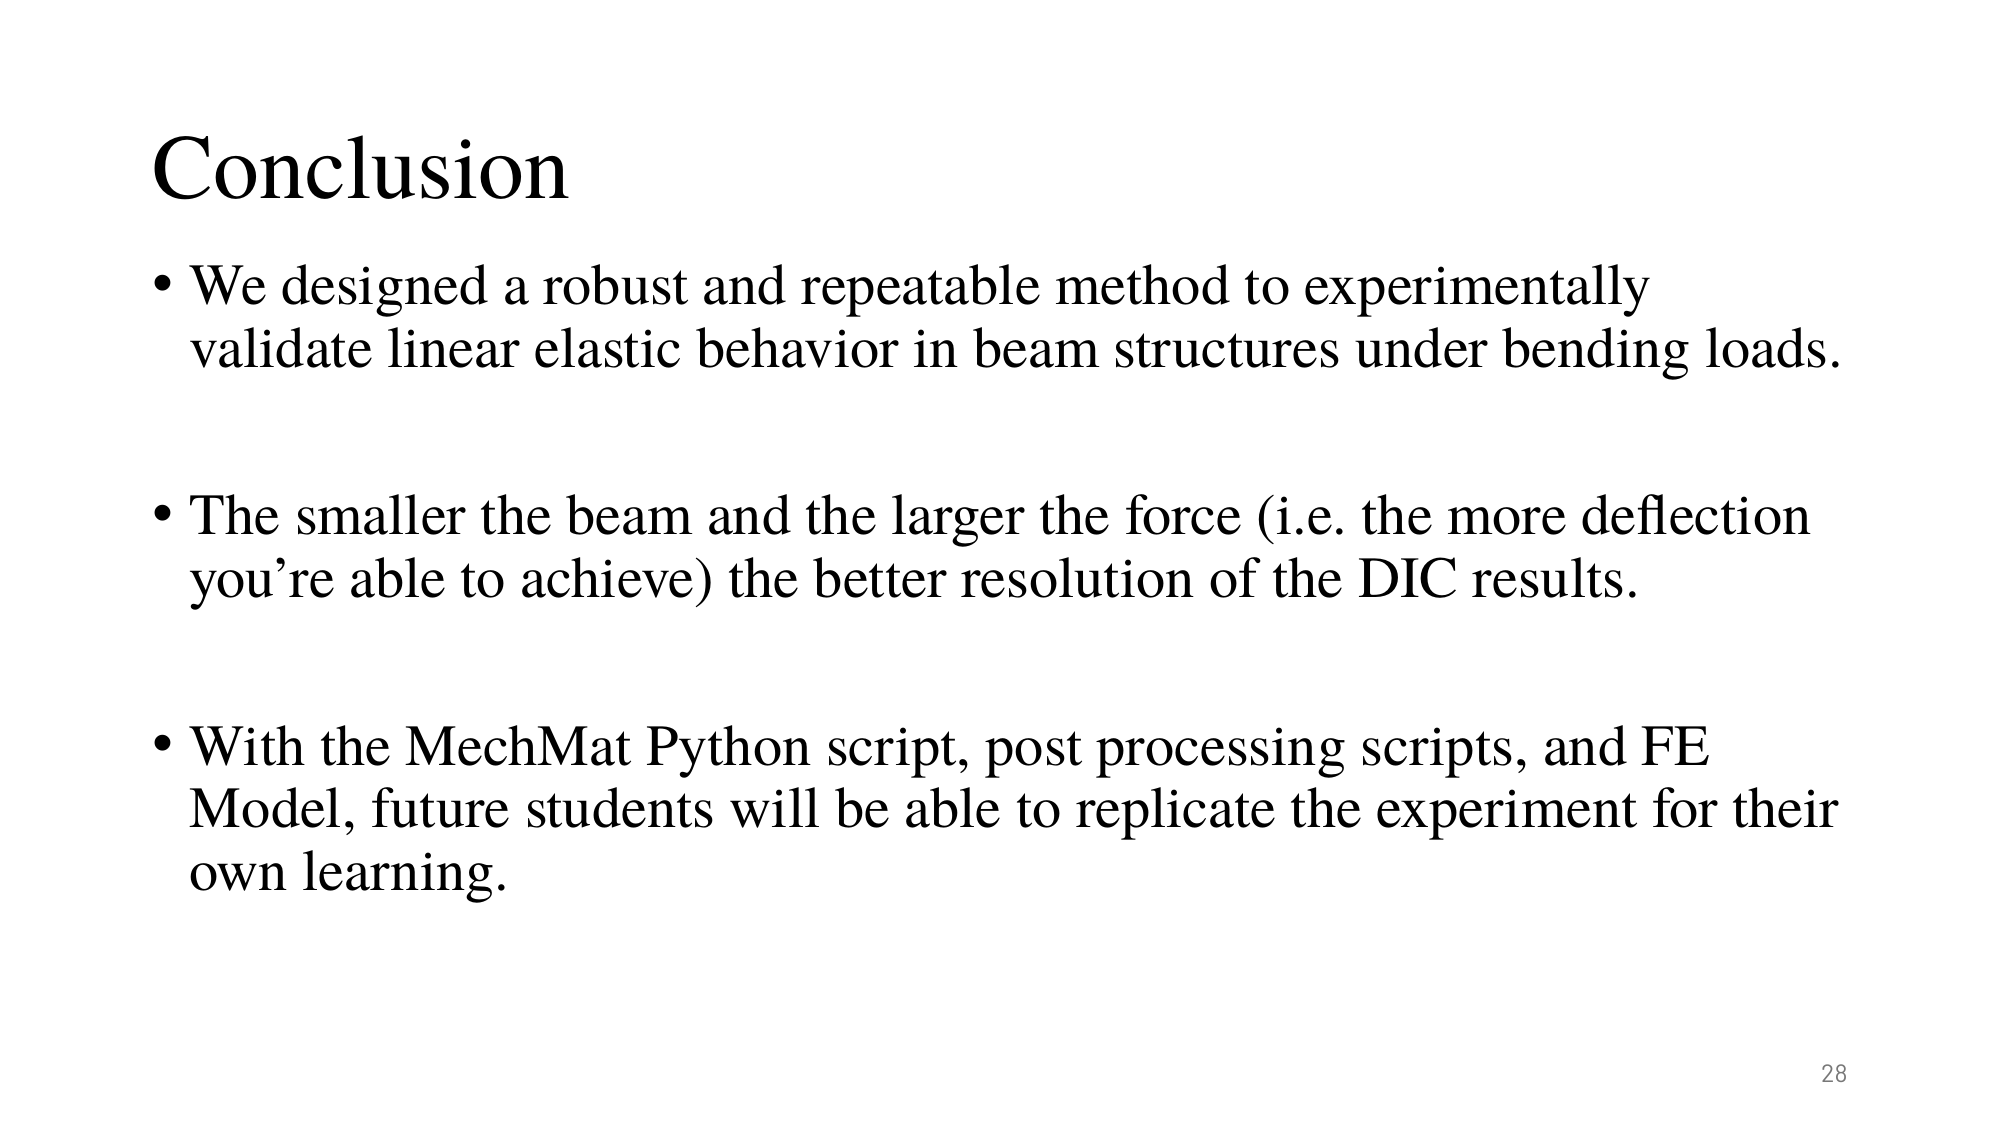

# Conclusion
We designed a robust and repeatable method to experimentally validate linear elastic behavior in beam structures under bending loads.

The smaller the beam and the larger the force (i.e. the more deflection you’re able to achieve) the better resolution of the DIC results.

With the MechMat Python script, post processing scripts, and FE Model, future students will be able to replicate the experiment for their own learning.

28